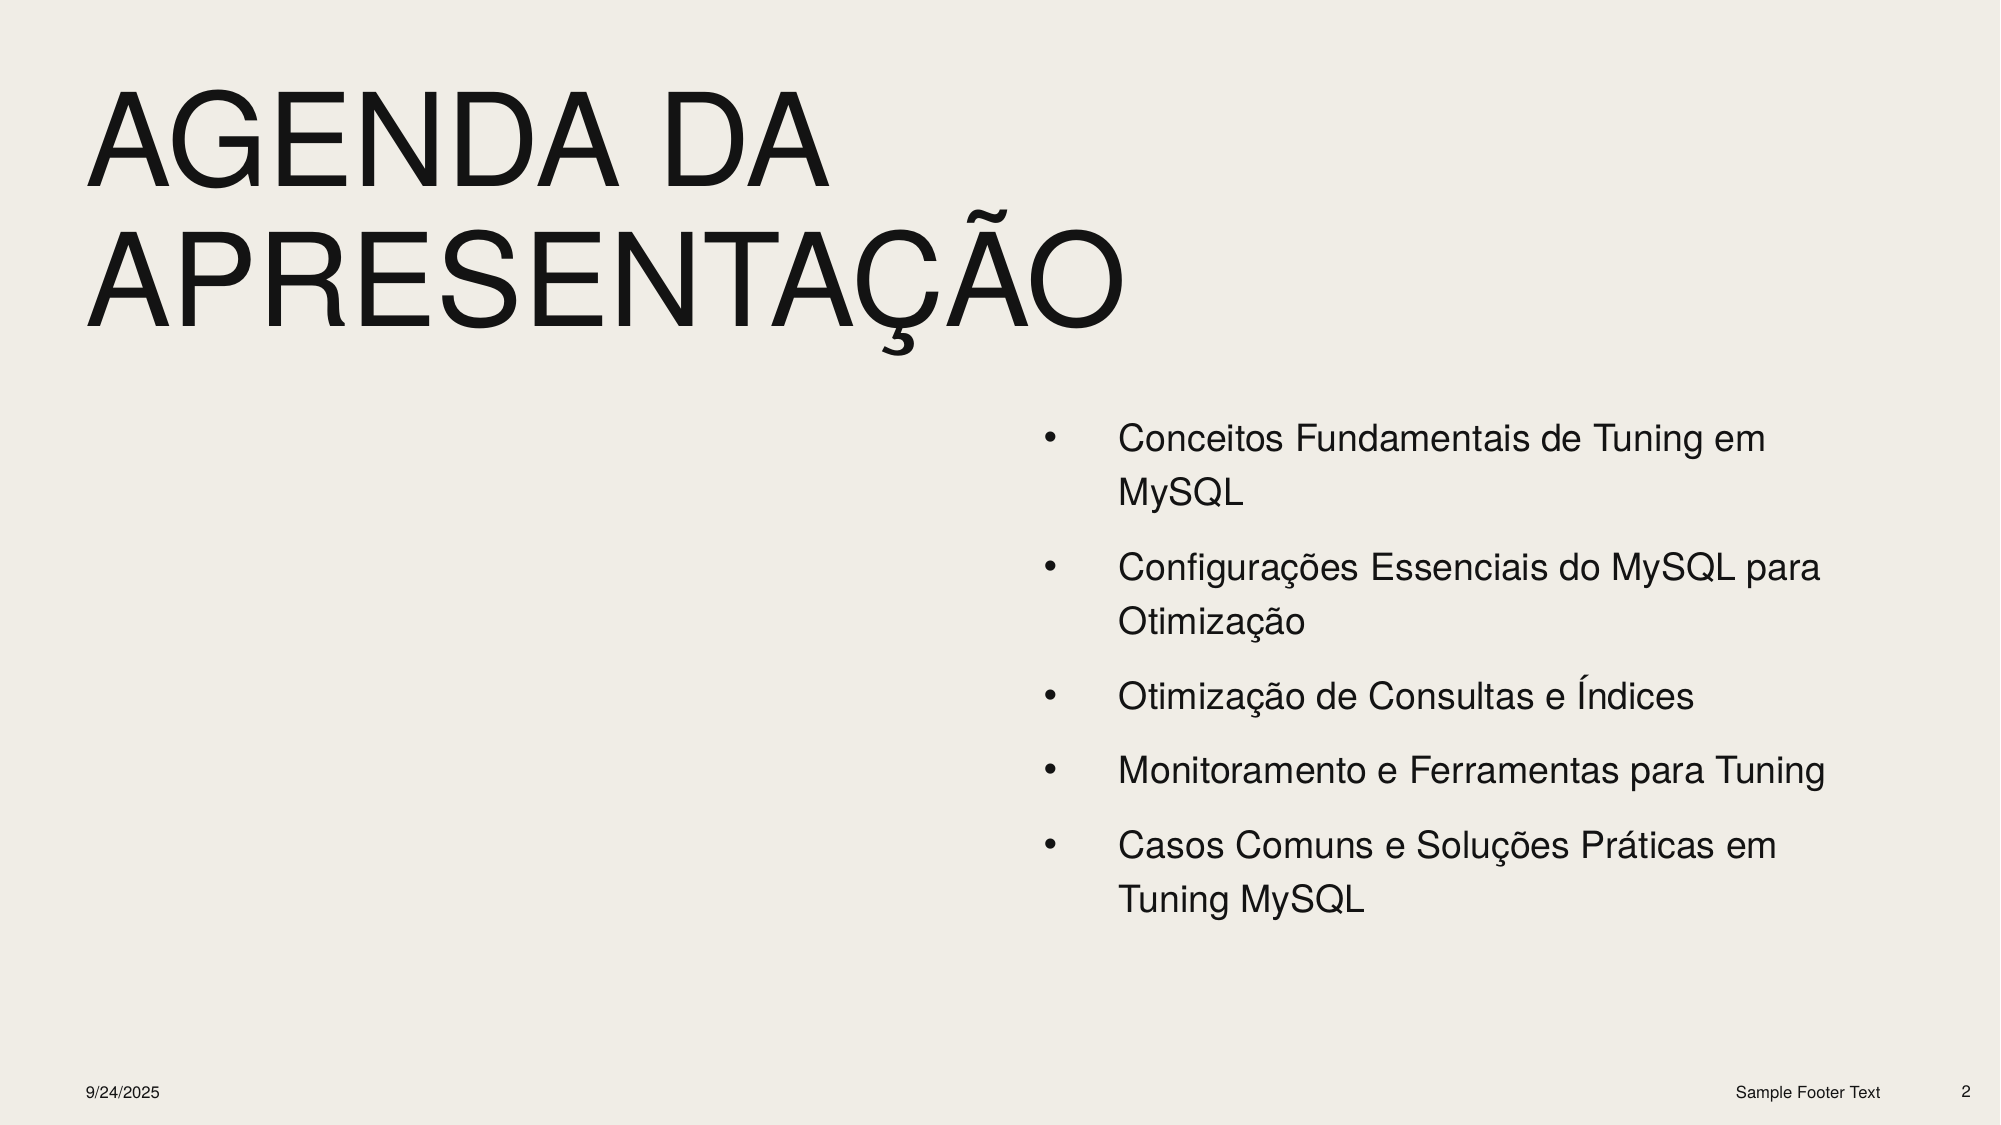

# Agenda da Apresentação
Conceitos Fundamentais de Tuning em MySQL
Configurações Essenciais do MySQL para Otimização
Otimização de Consultas e Índices
Monitoramento e Ferramentas para Tuning
Casos Comuns e Soluções Práticas em Tuning MySQL
9/24/2025
Sample Footer Text
2